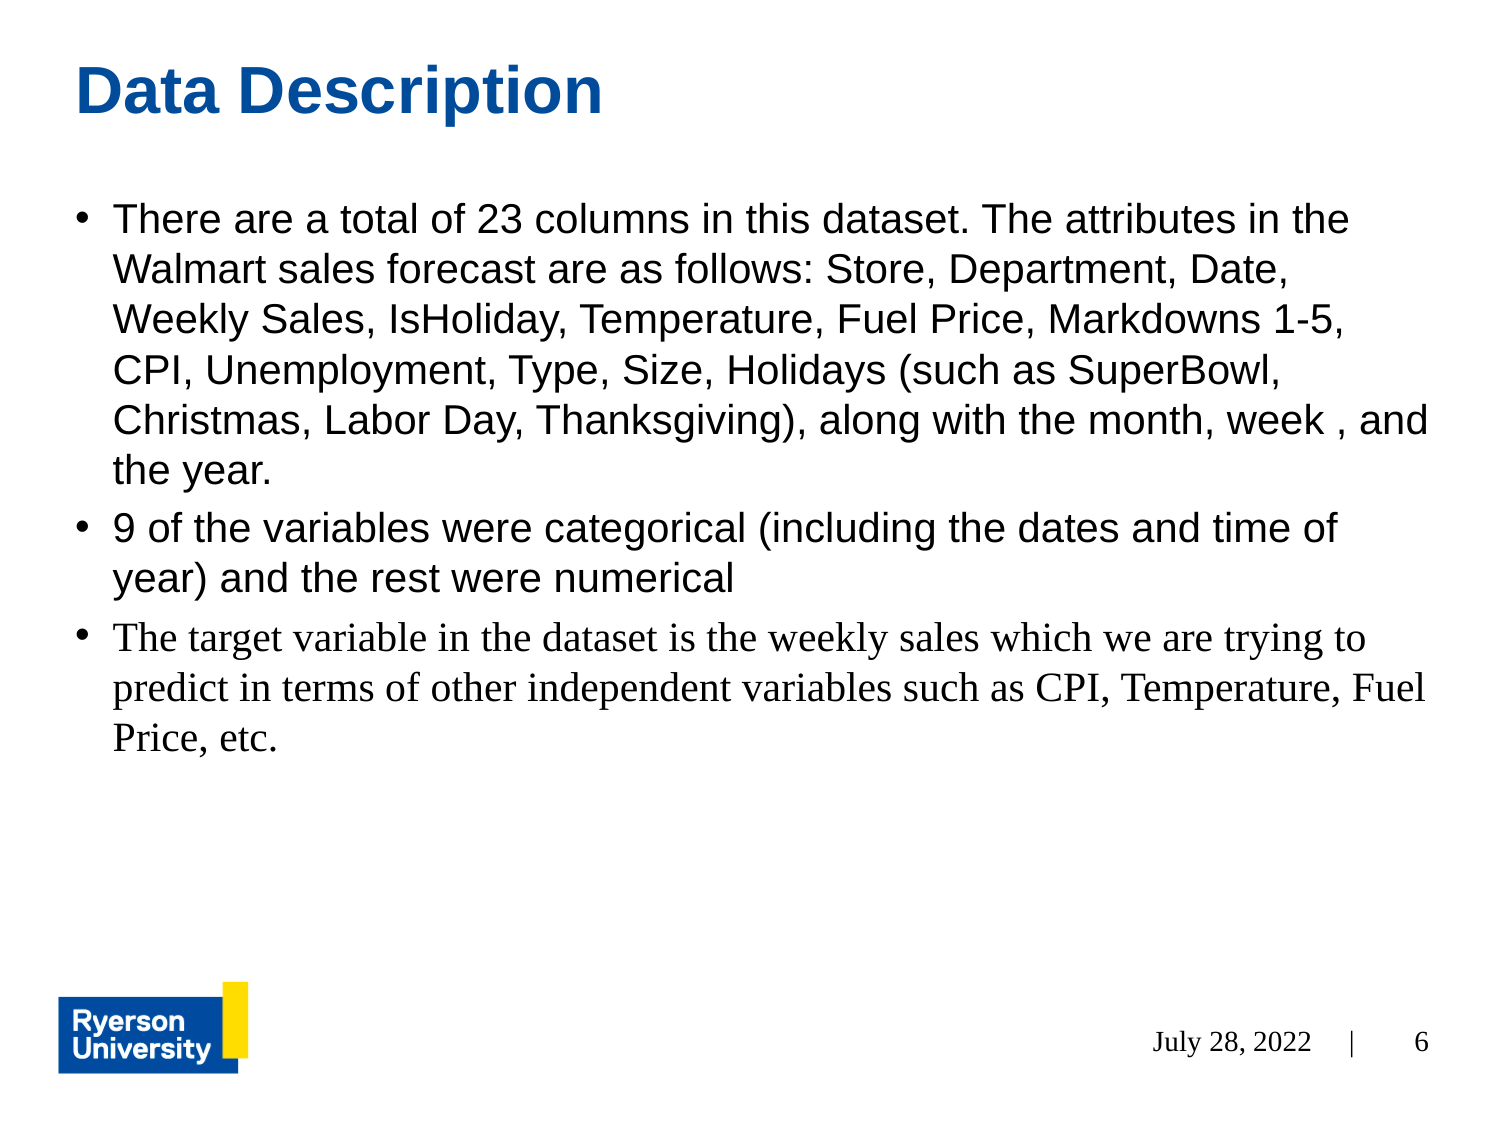

# Data Description
There are a total of 23 columns in this dataset. The attributes in the Walmart sales forecast are as follows: Store, Department, Date, Weekly Sales, IsHoliday, Temperature, Fuel Price, Markdowns 1-5, CPI, Unemployment, Type, Size, Holidays (such as SuperBowl, Christmas, Labor Day, Thanksgiving), along with the month, week , and the year.
9 of the variables were categorical (including the dates and time of year) and the rest were numerical
The target variable in the dataset is the weekly sales which we are trying to predict in terms of other independent variables such as CPI, Temperature, Fuel Price, etc.
July 28, 2022     |
6